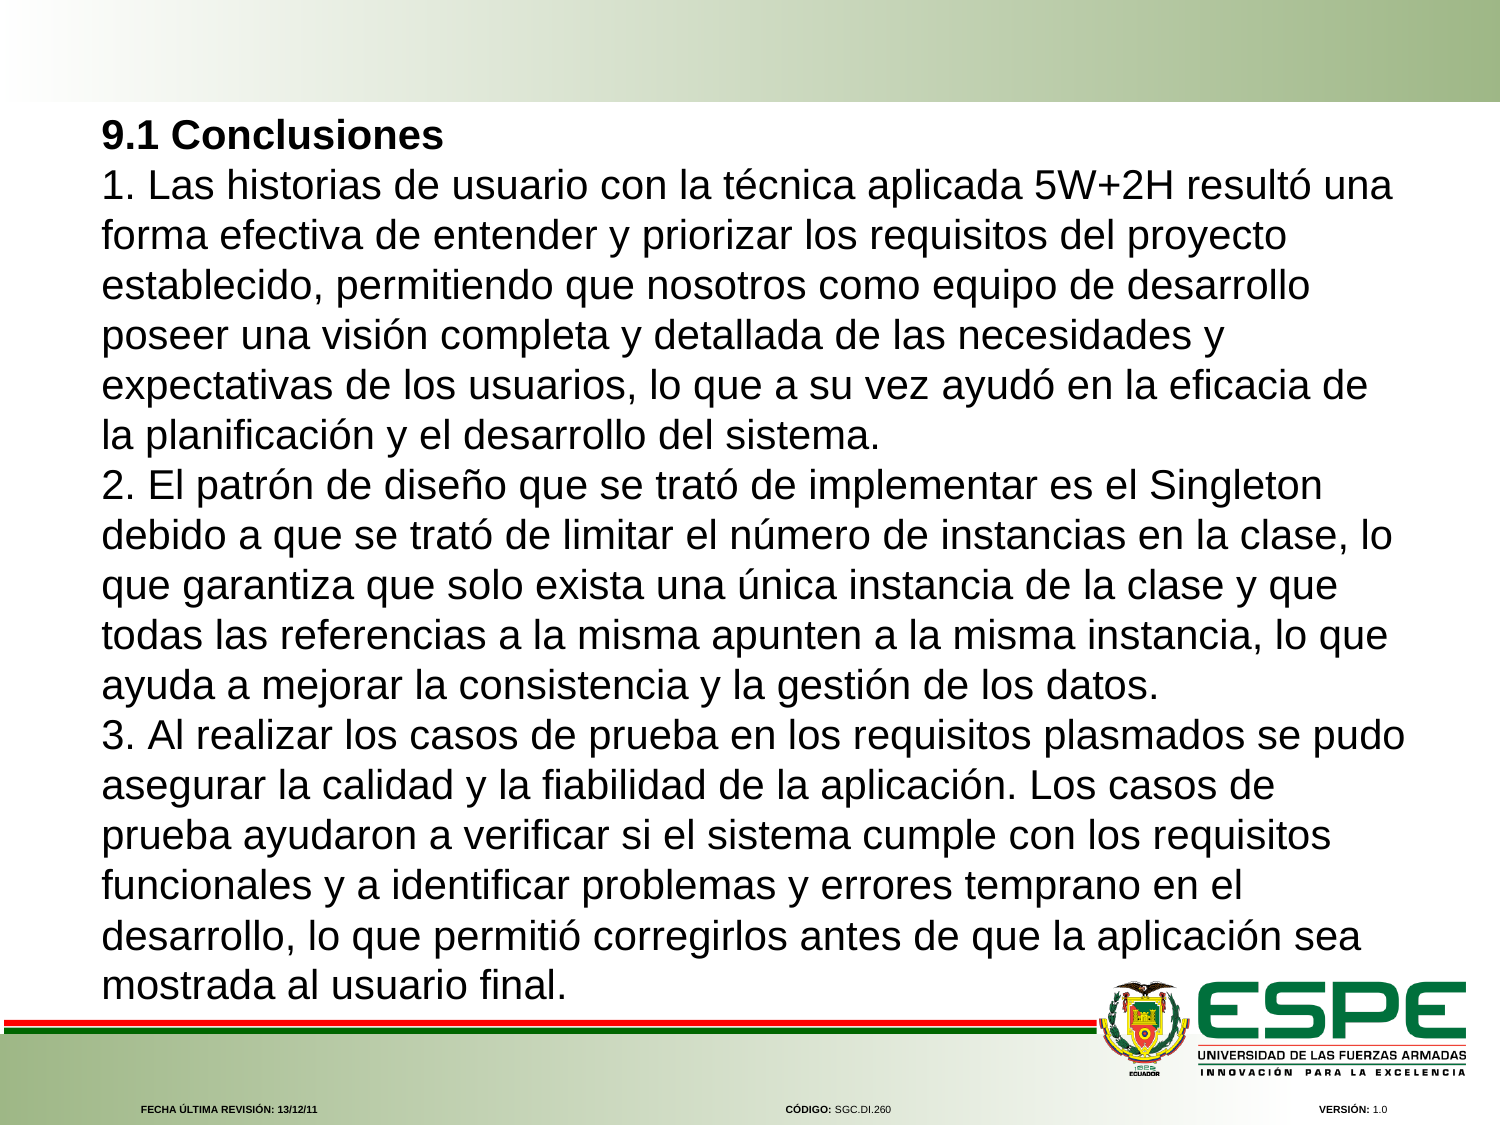

9.1 Conclusiones
 Las historias de usuario con la técnica aplicada 5W+2H resultó una forma efectiva de entender y priorizar los requisitos del proyecto establecido, permitiendo que nosotros como equipo de desarrollo poseer una visión completa y detallada de las necesidades y expectativas de los usuarios, lo que a su vez ayudó en la eficacia de la planificación y el desarrollo del sistema.
 El patrón de diseño que se trató de implementar es el Singleton debido a que se trató de limitar el número de instancias en la clase, lo que garantiza que solo exista una única instancia de la clase y que todas las referencias a la misma apunten a la misma instancia, lo que ayuda a mejorar la consistencia y la gestión de los datos.
 Al realizar los casos de prueba en los requisitos plasmados se pudo asegurar la calidad y la fiabilidad de la aplicación. Los casos de prueba ayudaron a verificar si el sistema cumple con los requisitos funcionales y a identificar problemas y errores temprano en el desarrollo, lo que permitió corregirlos antes de que la aplicación sea mostrada al usuario final.
FECHA ÚLTIMA REVISIÓN: 13/12/11
CÓDIGO: SGC.DI.260
VERSIÓN: 1.0